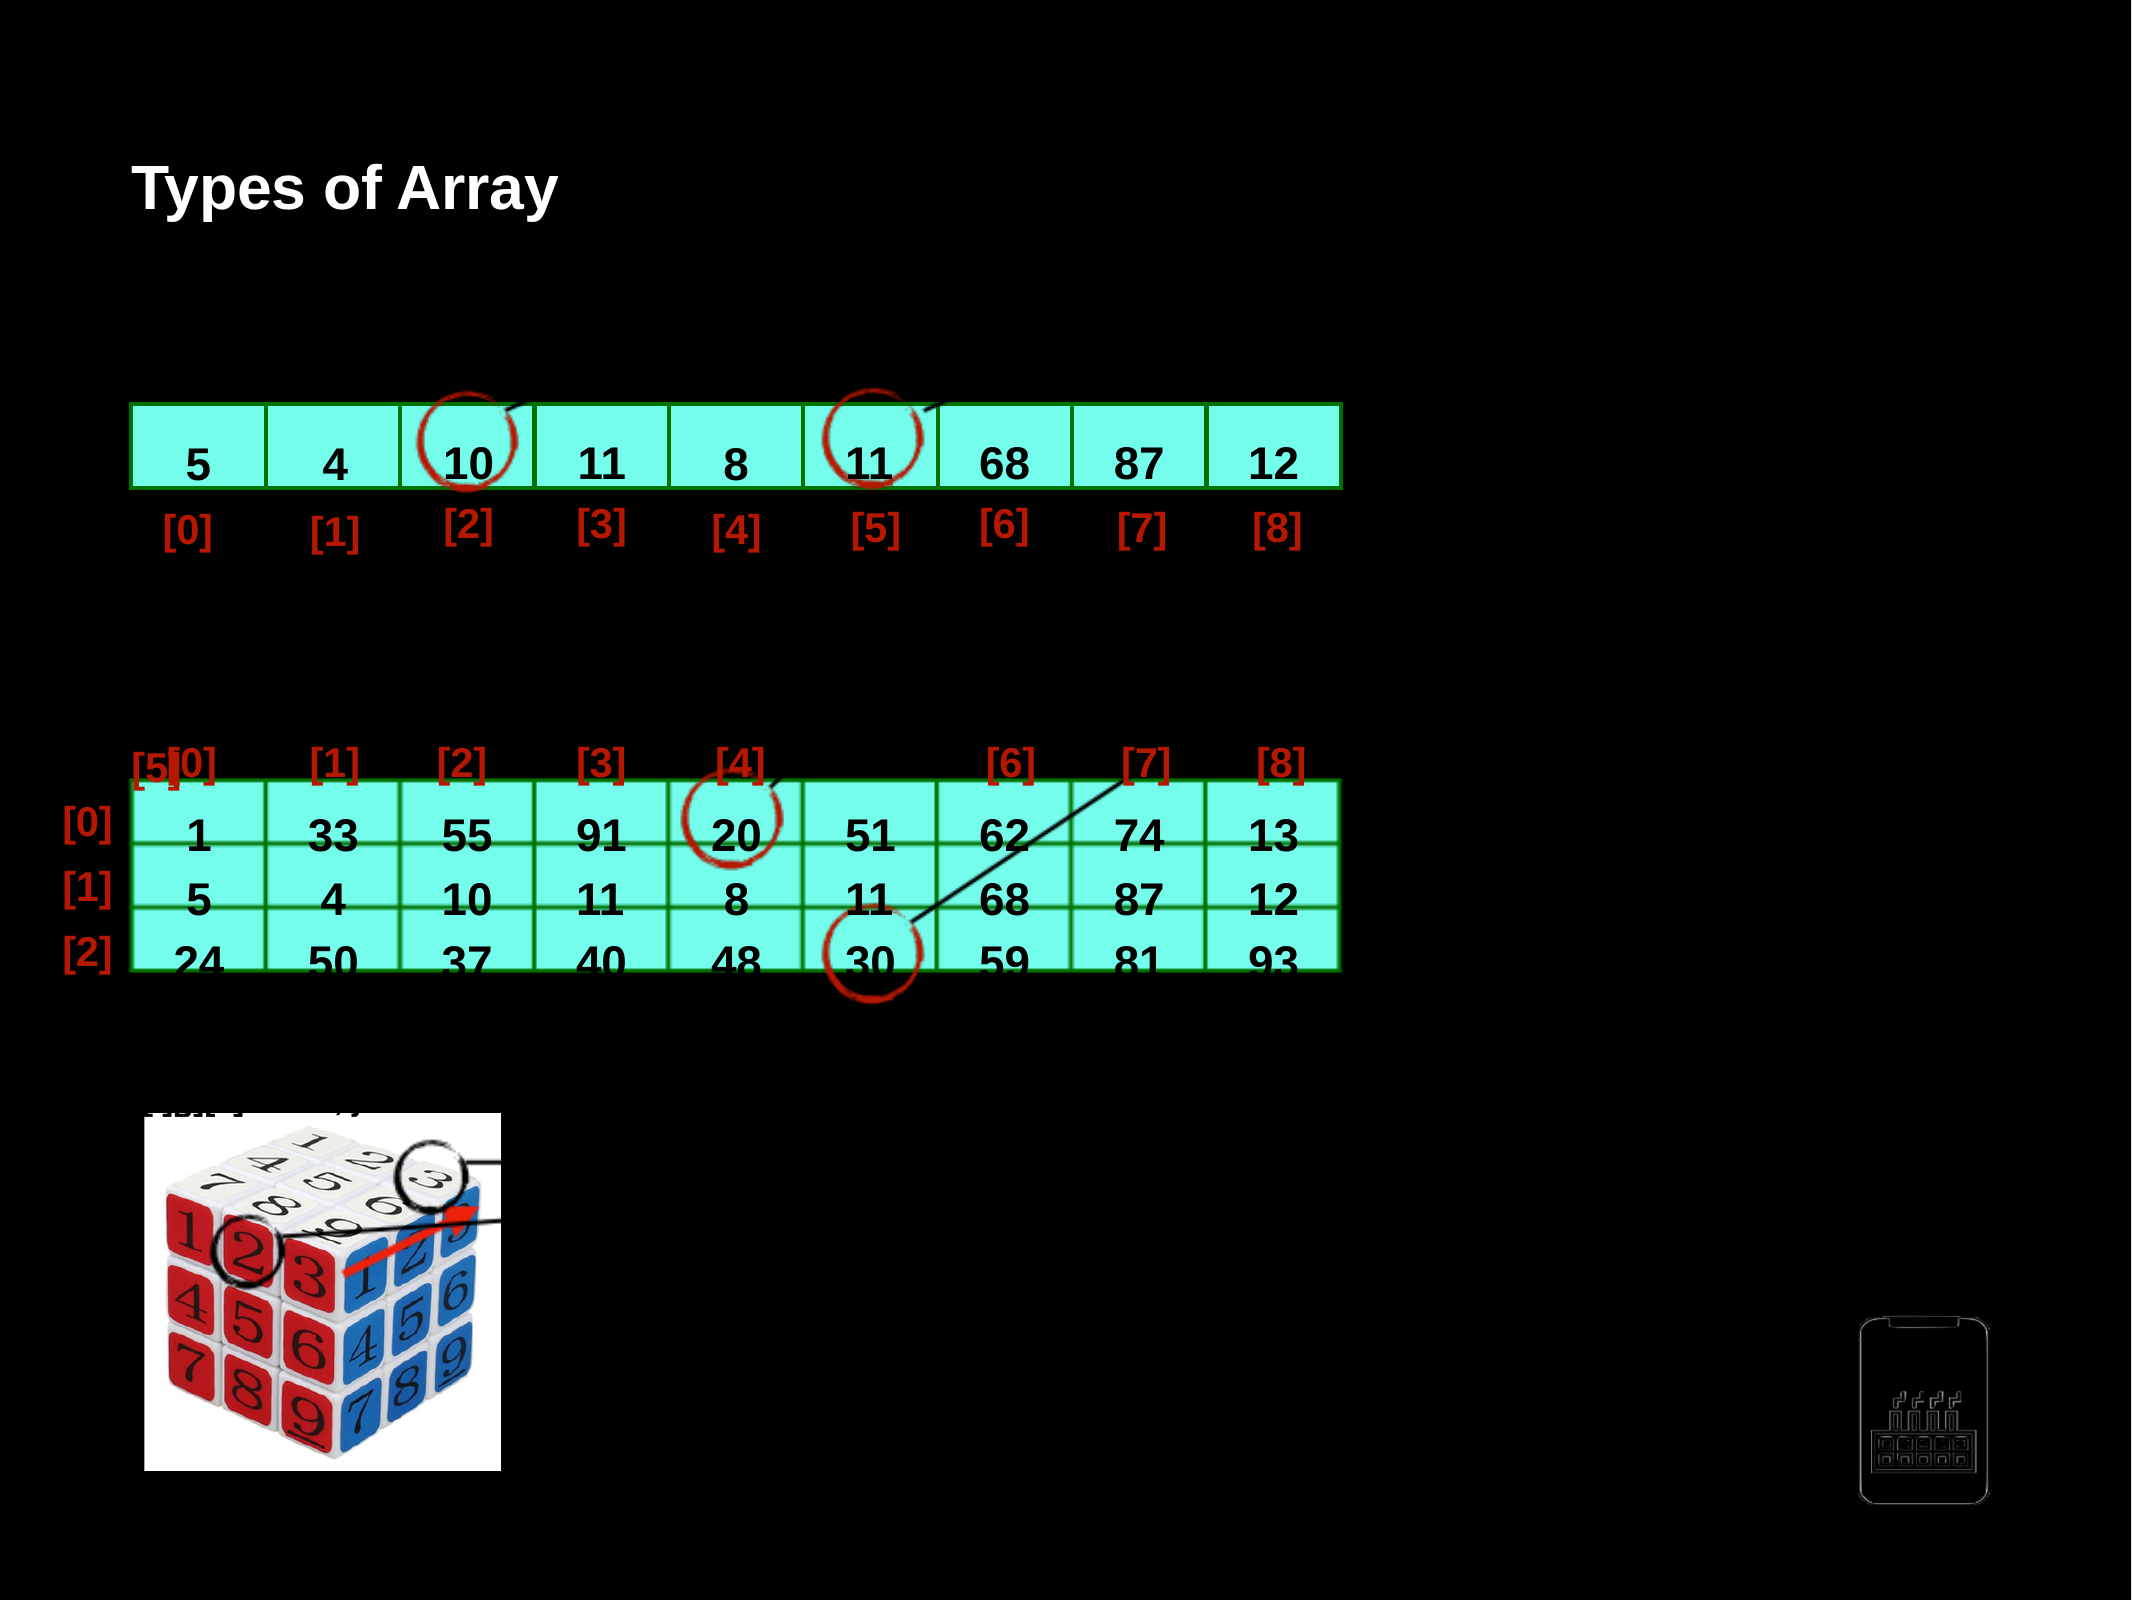

Types of Array
One dimensional array : an array with a bunch of values having been declared with a single index.
a[2]
a[5]
a[i] —> i between 0 and n

5
4
[1]
8
10
[2]
11
[3]
11
68
[6]
87
12
[0]
[4]
[5]
[7]
[8]
Two dimensional array : an array with a bunch of values having been declared with double index.
a[0][4]
[5]
a[i][j] —> i and j between 0 and n
a[2][5]

[0]
[1]
[2]
[3]
[4]
[6]
[7]
[8]

[0] [1] [2]
1 5 24
33 4 50
55 10 37
91 11 40
20 8 48
51 11 30
62 68 59
74 87 81
13 12 93
Three dimensional array : an array with a bunch of values having been declared with triple index. a[i][j][k] —> i , j and k between 0 and n

a[2][0][2] a[0][0][1]

AppMillers
www.appmillers.com